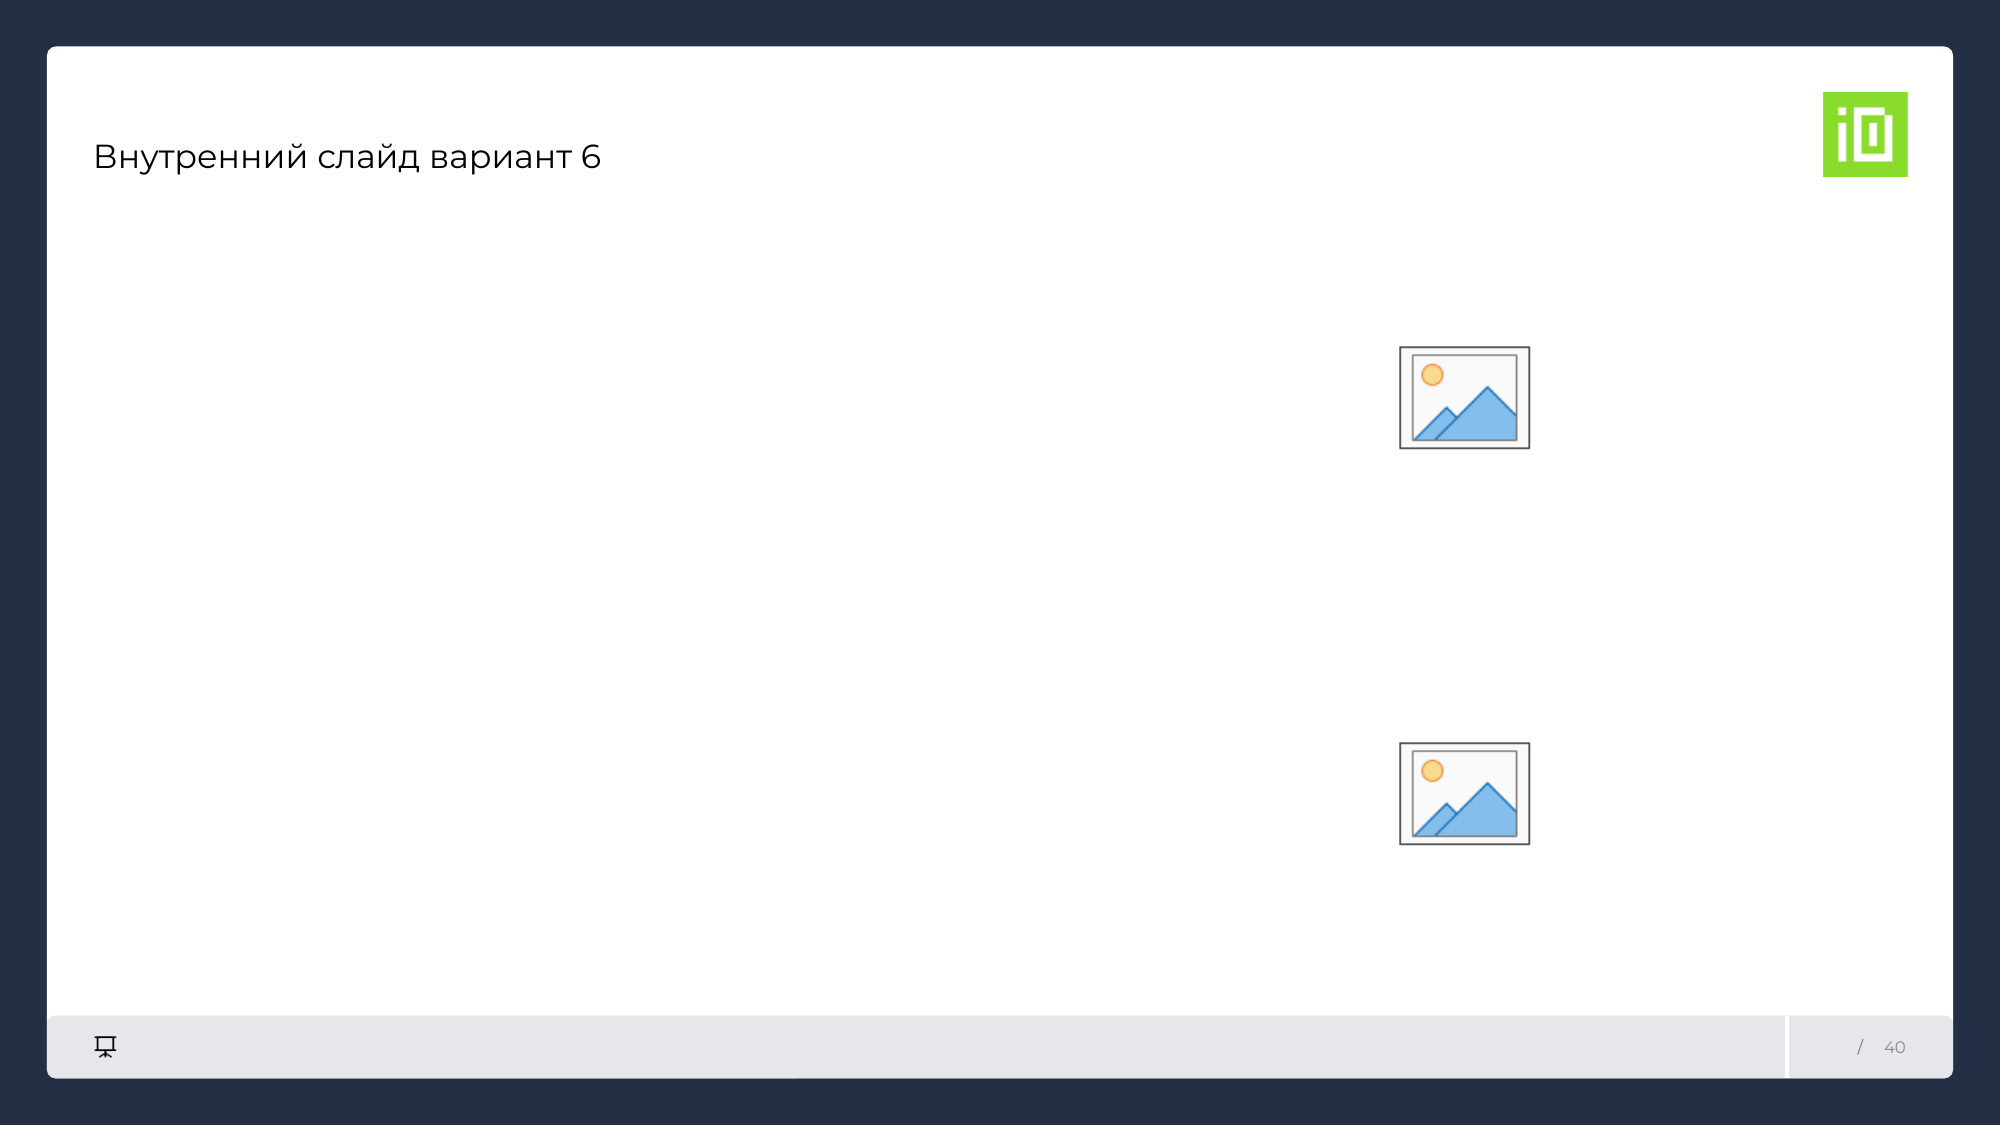

# Внутренний слайд вариант 6

19
40